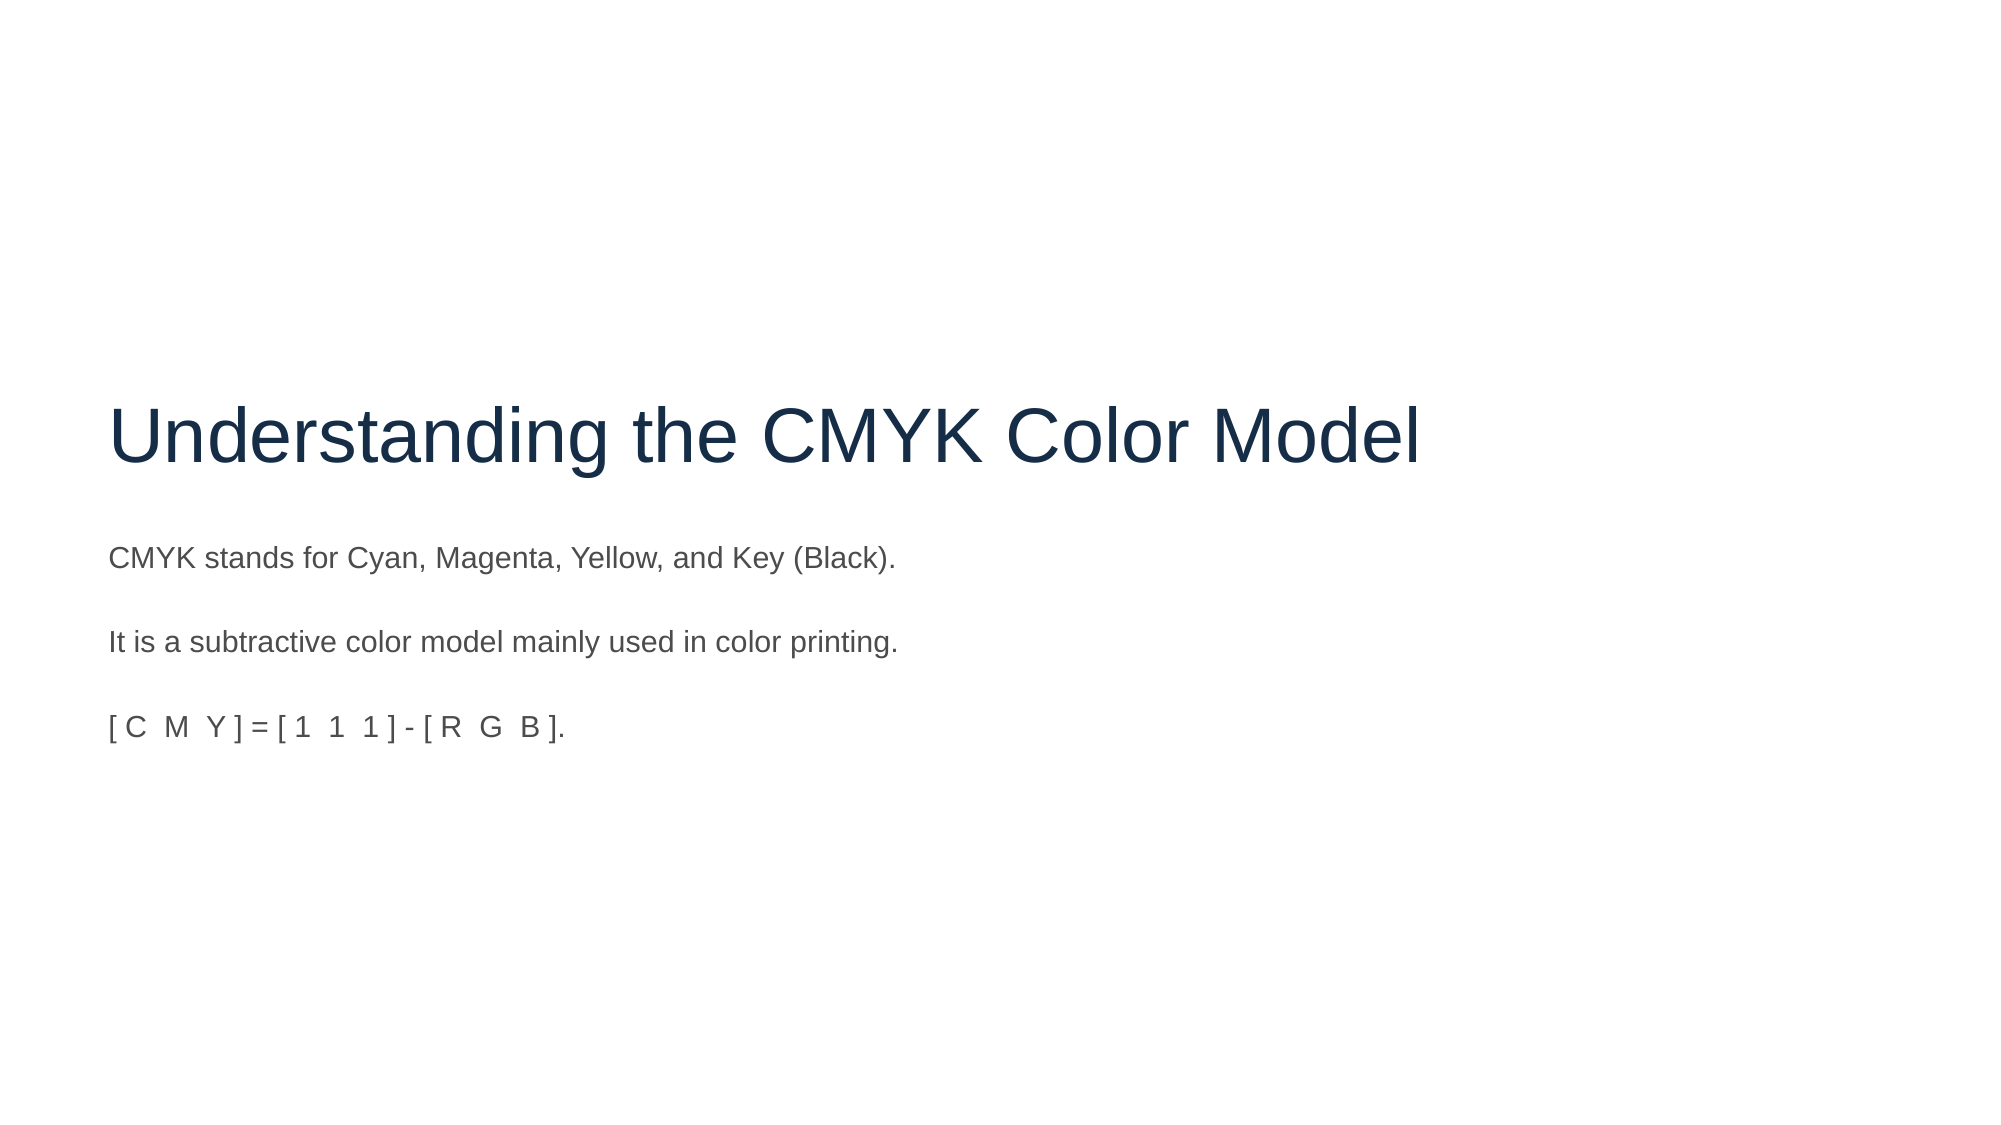

Understanding the CMYK Color Model
CMYK stands for Cyan, Magenta, Yellow, and Key (Black).
It is a subtractive color model mainly used in color printing.
[ C  M  Y ] = [ 1  1  1 ] - [ R  G  B ].